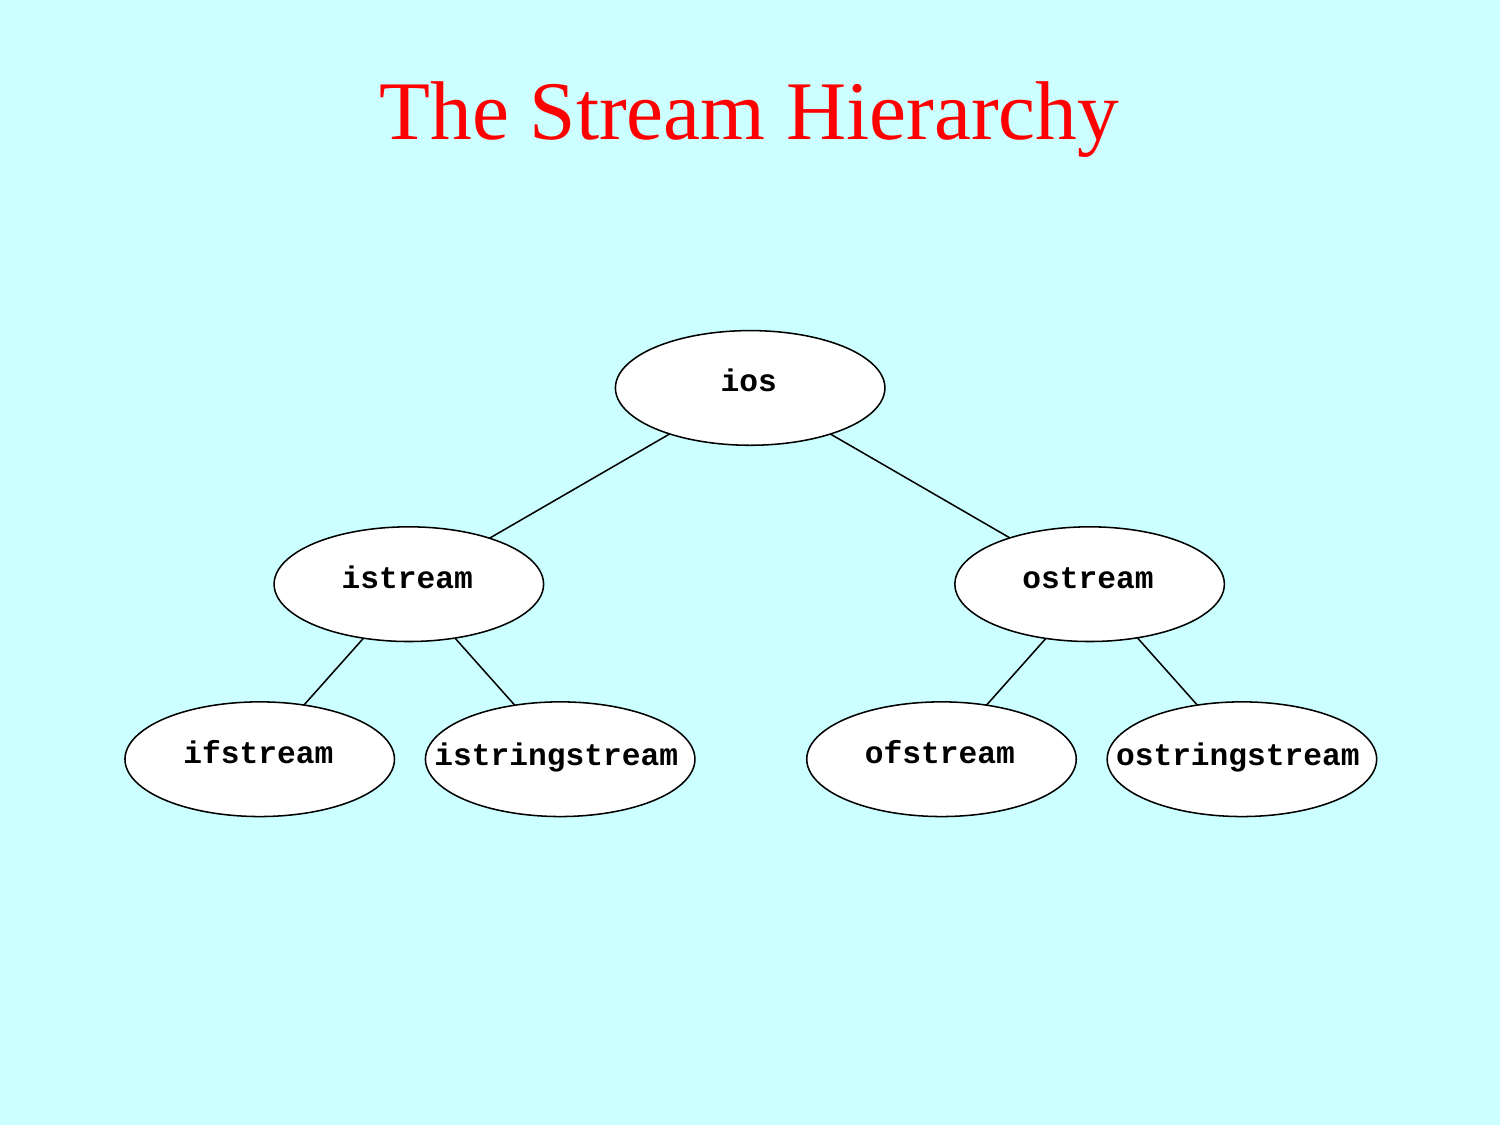

# The Stream Hierarchy

ios

istream

ostream

ifstream

istringstream

ofstream

ostringstream